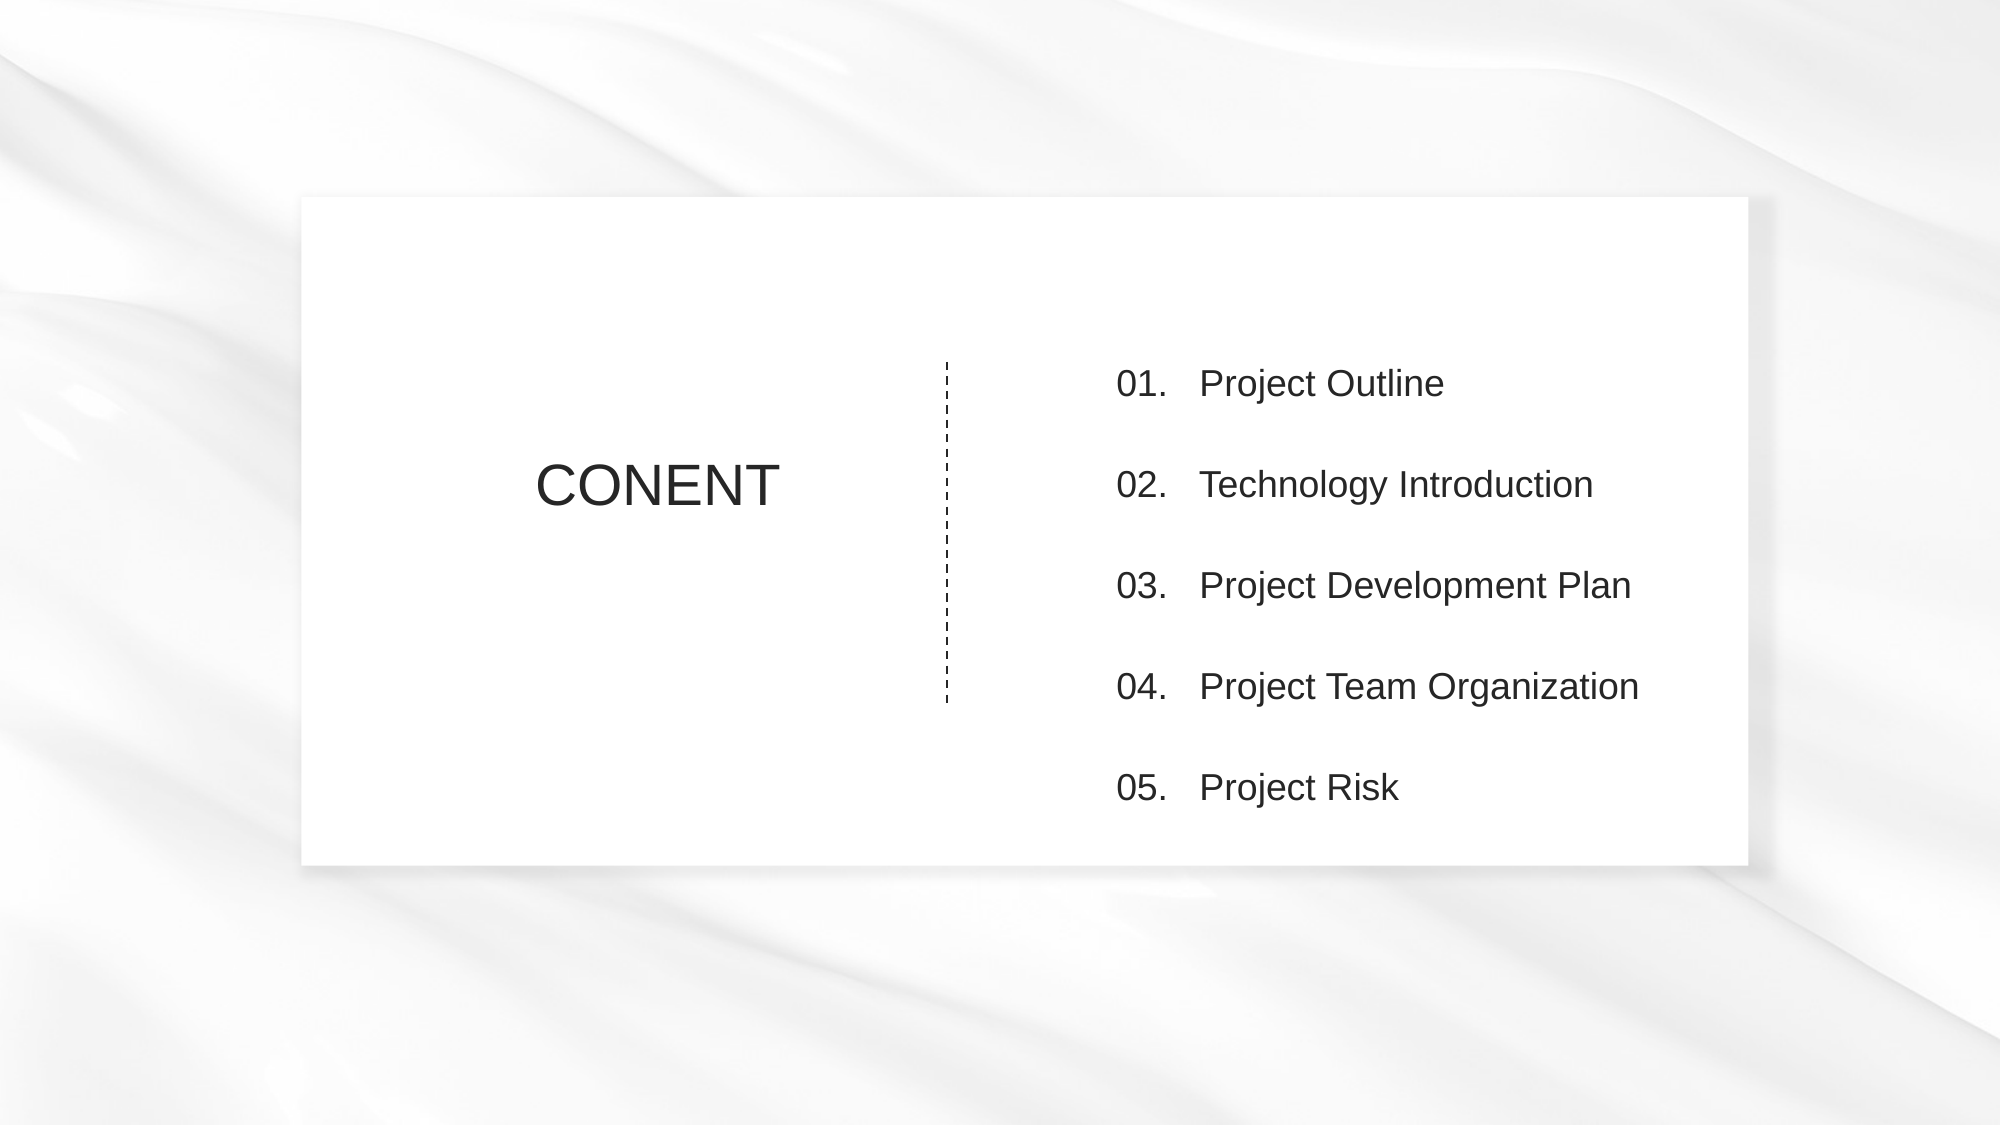

01.   Project Outline
CONENT
02.   Technology Introduction
03.   Project Development Plan
04.   Project Team Organization
05.   Project Risk